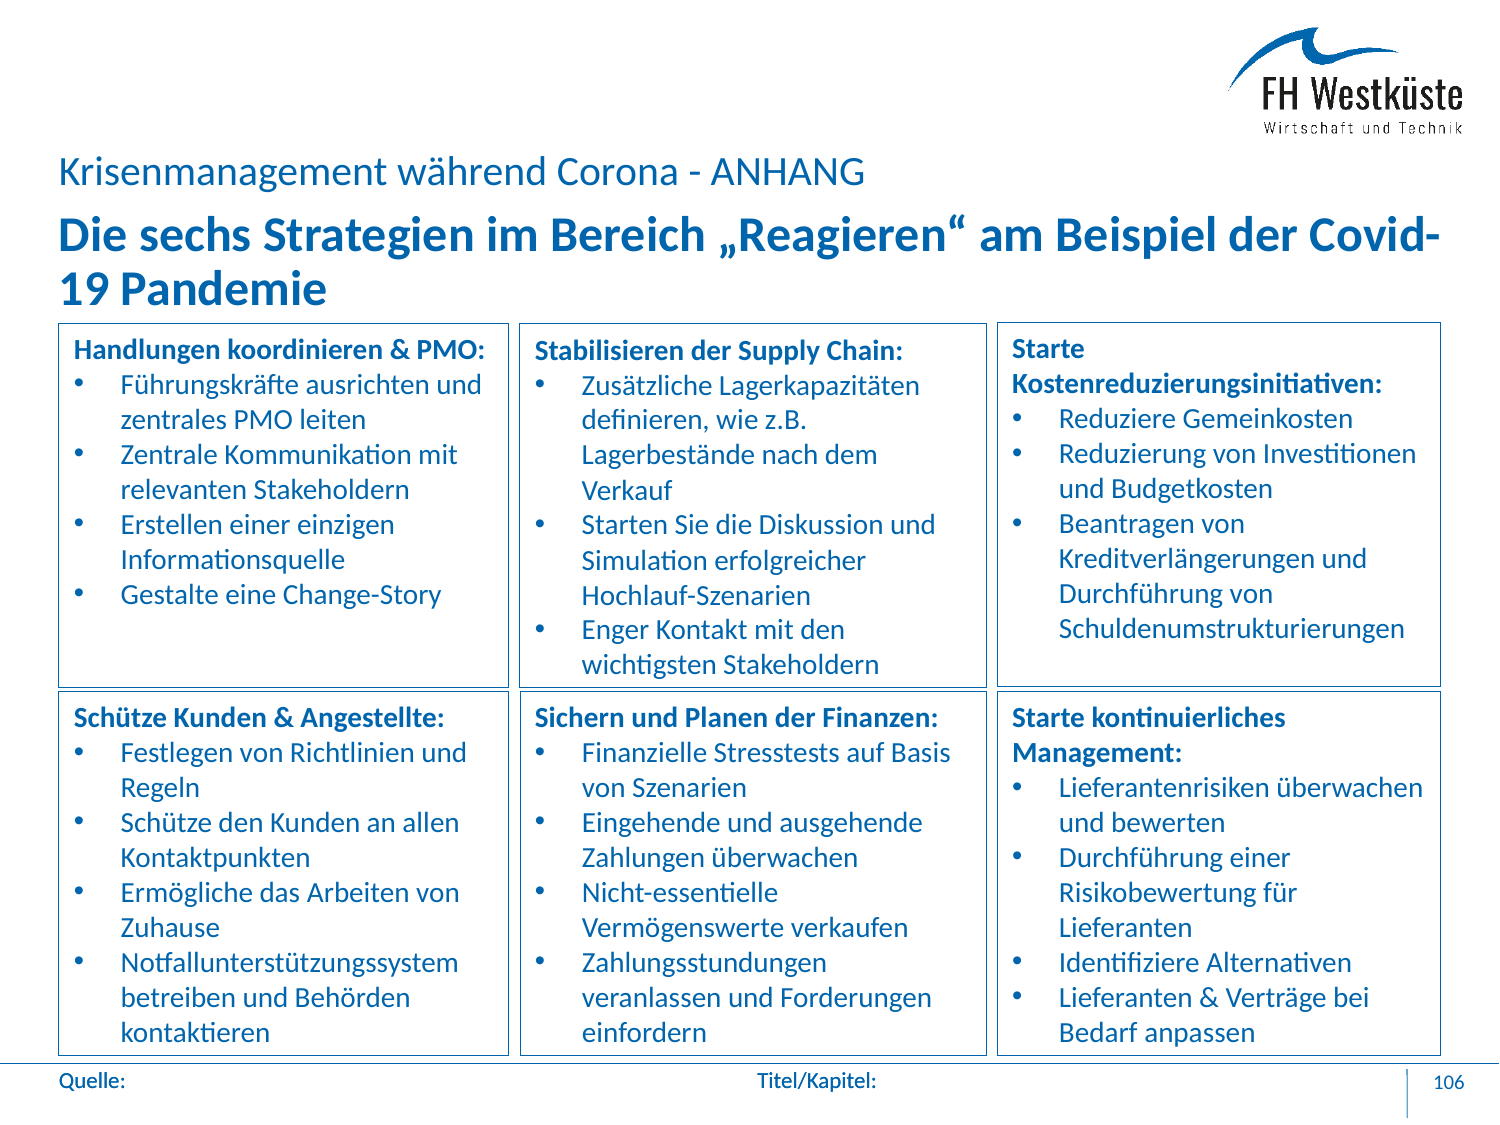

Krisenmanagement während Corona - ANHANG
# Die sechs Strategien im Bereich „Reagieren“ am Beispiel der Covid-19 Pandemie
Starte Kostenreduzierungsinitiativen:
Reduziere Gemeinkosten
Reduzierung von Investitionen und Budgetkosten
Beantragen von Kreditverlängerungen und Durchführung von Schuldenumstrukturierungen

Handlungen koordinieren & PMO:
Führungskräfte ausrichten und zentrales PMO leiten
Zentrale Kommunikation mit relevanten Stakeholdern
Erstellen einer einzigen Informationsquelle
Gestalte eine Change-Story

Stabilisieren der Supply Chain:
Zusätzliche Lagerkapazitäten definieren, wie z.B. Lagerbestände nach dem Verkauf
Starten Sie die Diskussion und Simulation erfolgreicher Hochlauf-Szenarien
Enger Kontakt mit den wichtigsten Stakeholdern
Schütze Kunden & Angestellte:
Festlegen von Richtlinien und Regeln
Schütze den Kunden an allen Kontaktpunkten
Ermögliche das Arbeiten von Zuhause
Notfallunterstützungssystem betreiben und Behörden kontaktieren
Sichern und Planen der Finanzen:
Finanzielle Stresstests auf Basis von Szenarien
Eingehende und ausgehende Zahlungen überwachen
Nicht-essentielle Vermögenswerte verkaufen
Zahlungsstundungen veranlassen und Forderungen einfordern
Starte kontinuierliches Management:
Lieferantenrisiken überwachen und bewerten
Durchführung einer Risikobewertung für Lieferanten
Identifiziere Alternativen
Lieferanten & Verträge bei Bedarf anpassen

106